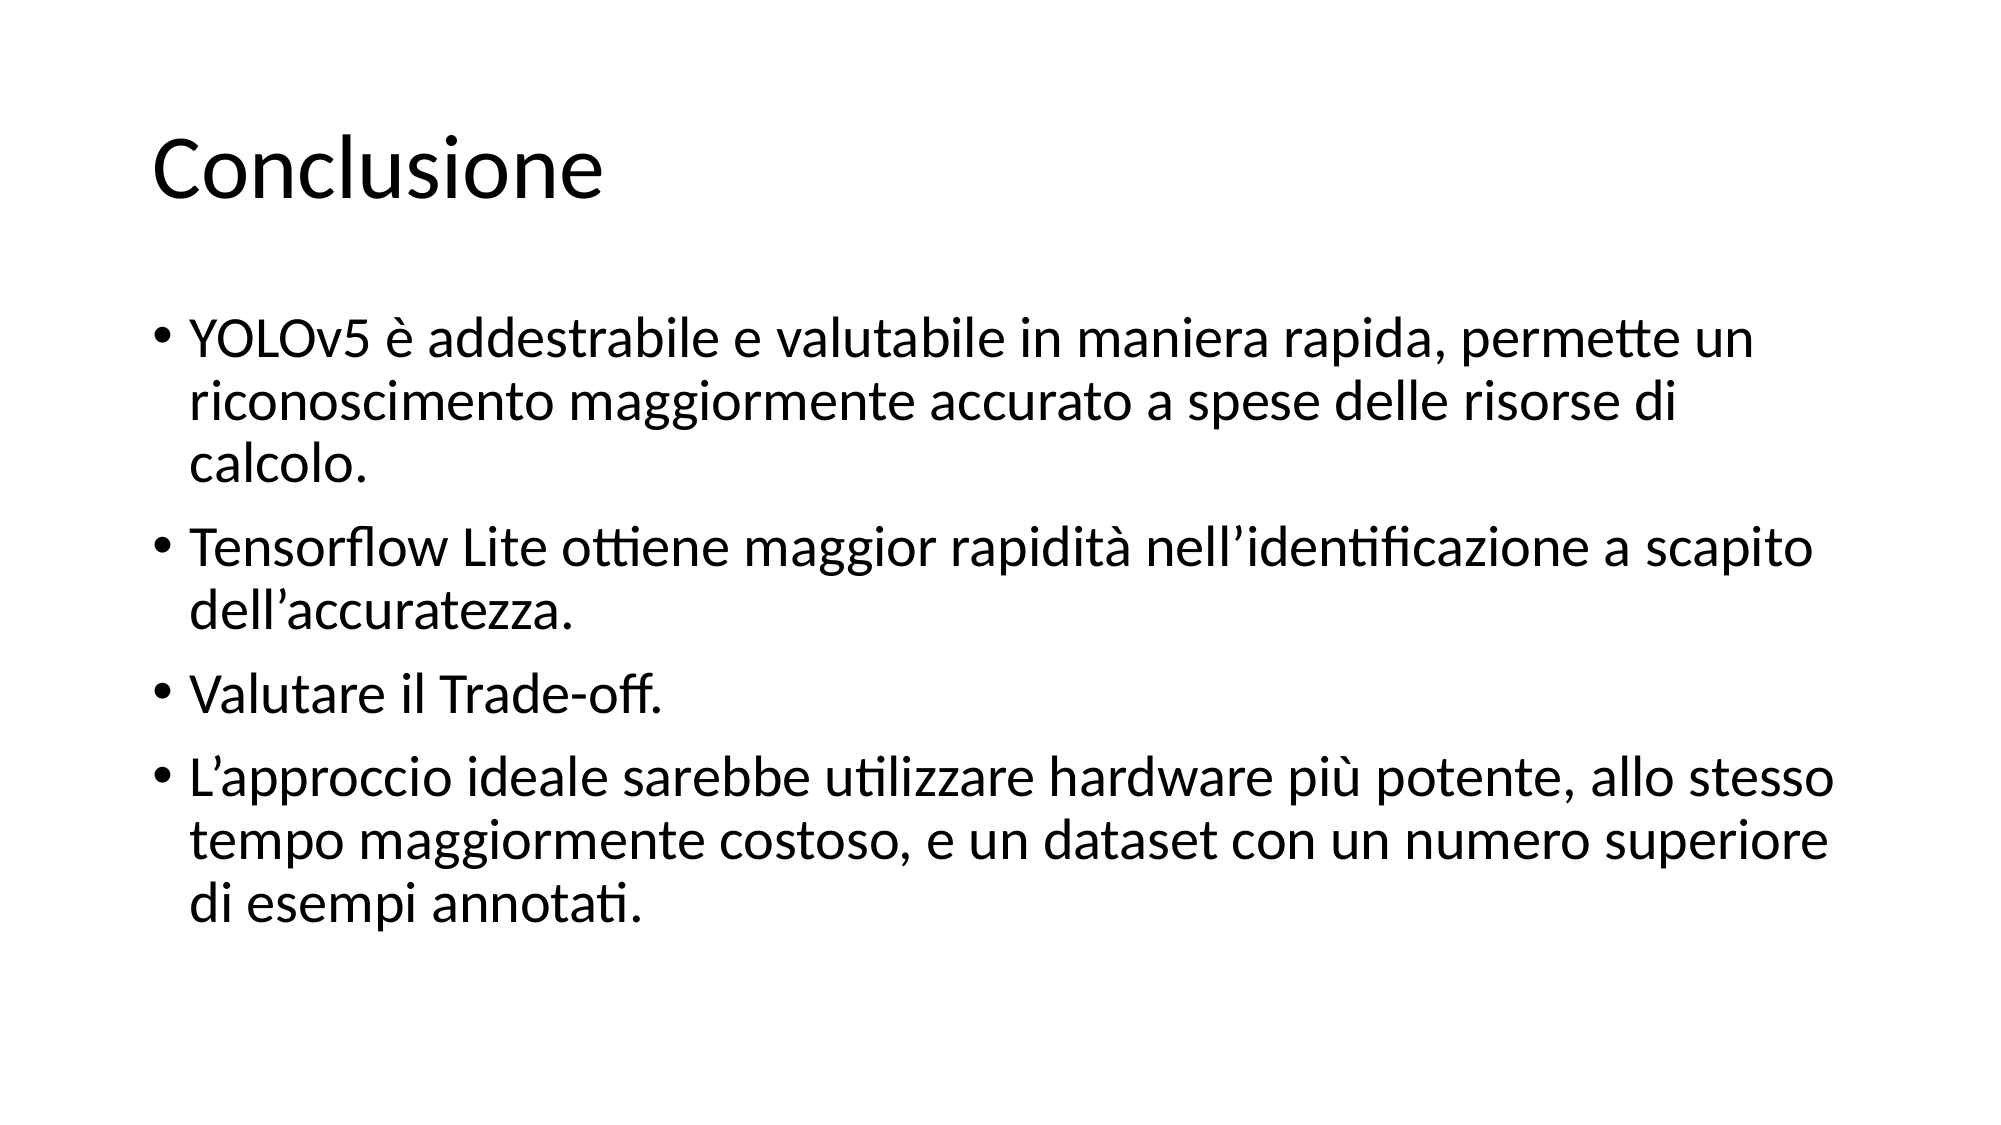

# Conclusione
YOLOv5 è addestrabile e valutabile in maniera rapida, permette un riconoscimento maggiormente accurato a spese delle risorse di calcolo.
Tensorflow Lite ottiene maggior rapidità nell’identificazione a scapito dell’accuratezza.
Valutare il Trade-off.
L’approccio ideale sarebbe utilizzare hardware più potente, allo stesso tempo maggiormente costoso, e un dataset con un numero superiore di esempi annotati.